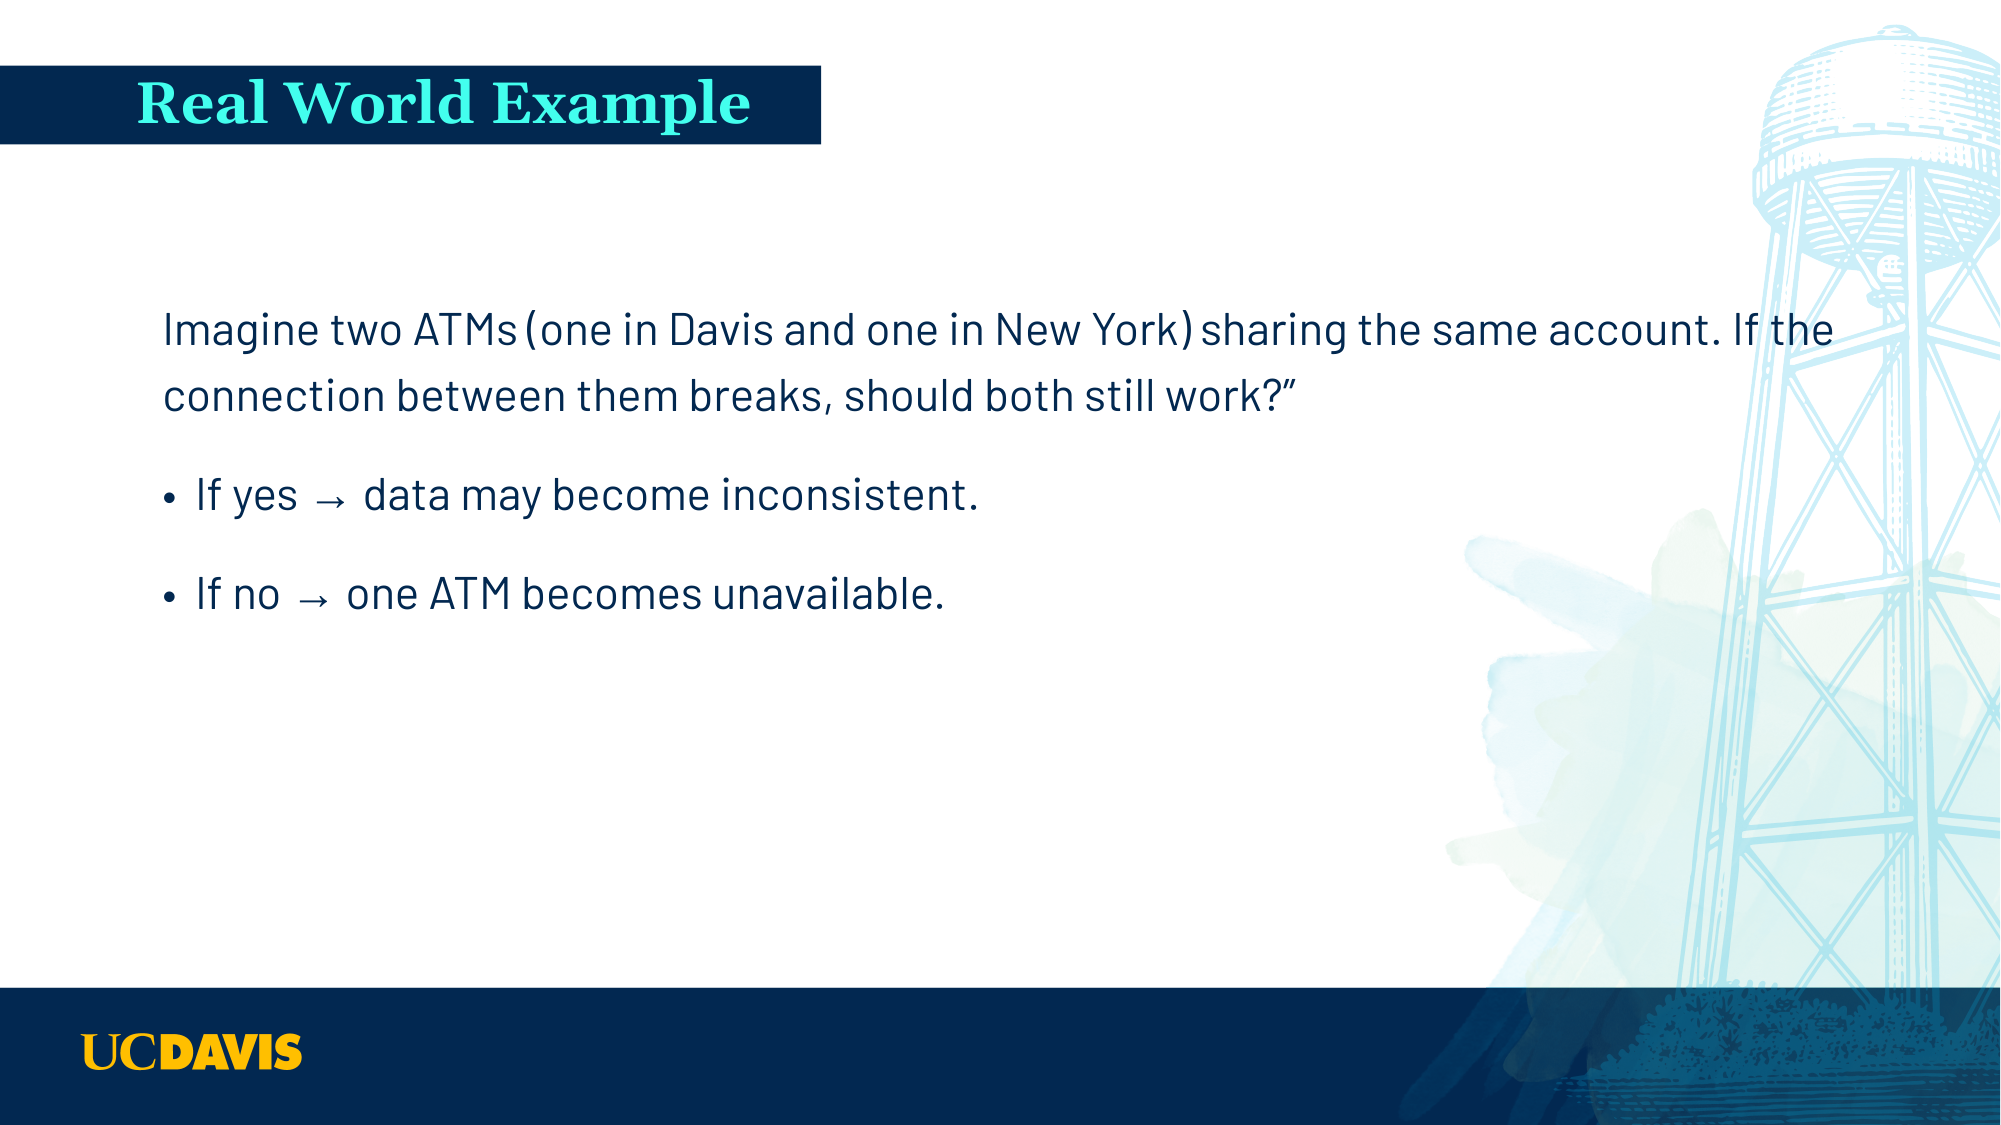

# Real World Example
Imagine two ATMs (one in Davis and one in New York) sharing the same account. If the connection between them breaks, should both still work?”
•⁠  ⁠If yes → data may become inconsistent.
•⁠  ⁠If no → one ATM becomes unavailable.